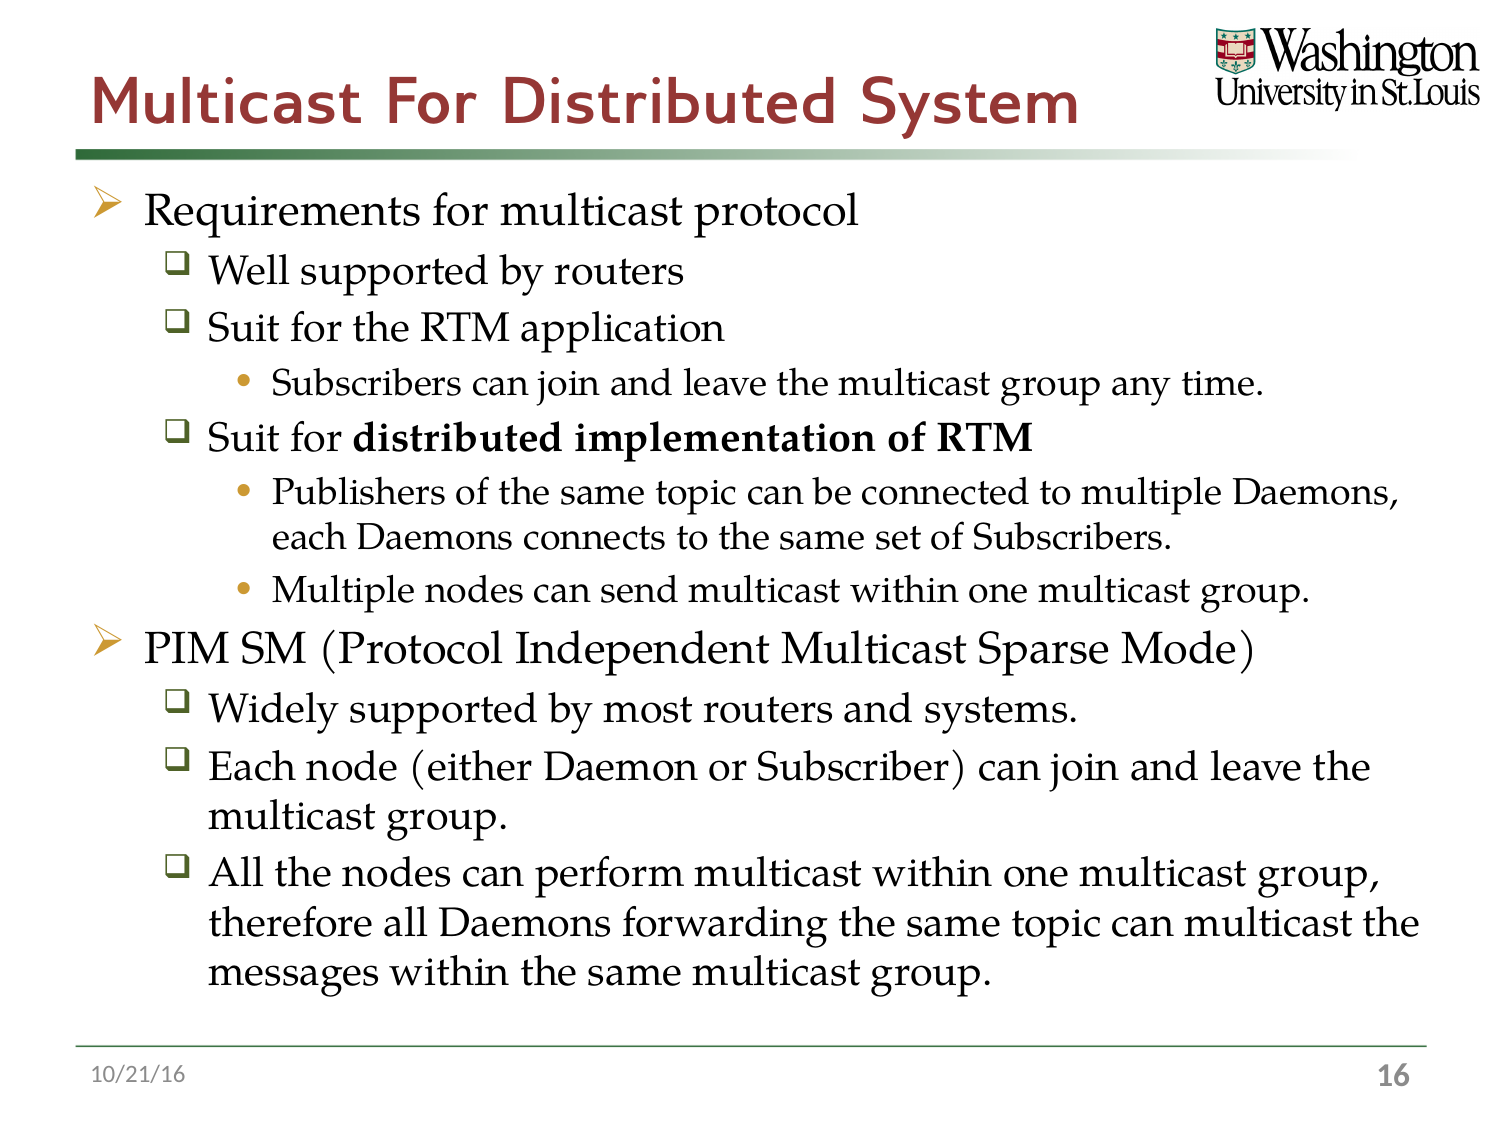

# Multicast For Distributed System
Requirements for multicast protocol
Well supported by routers
Suit for the RTM application
Subscribers can join and leave the multicast group any time.
Suit for distributed implementation of RTM
Publishers of the same topic can be connected to multiple Daemons, each Daemons connects to the same set of Subscribers.
Multiple nodes can send multicast within one multicast group.
PIM SM (Protocol Independent Multicast Sparse Mode)
Widely supported by most routers and systems.
Each node (either Daemon or Subscriber) can join and leave the multicast group.
All the nodes can perform multicast within one multicast group, therefore all Daemons forwarding the same topic can multicast the messages within the same multicast group.
10/21/16

16